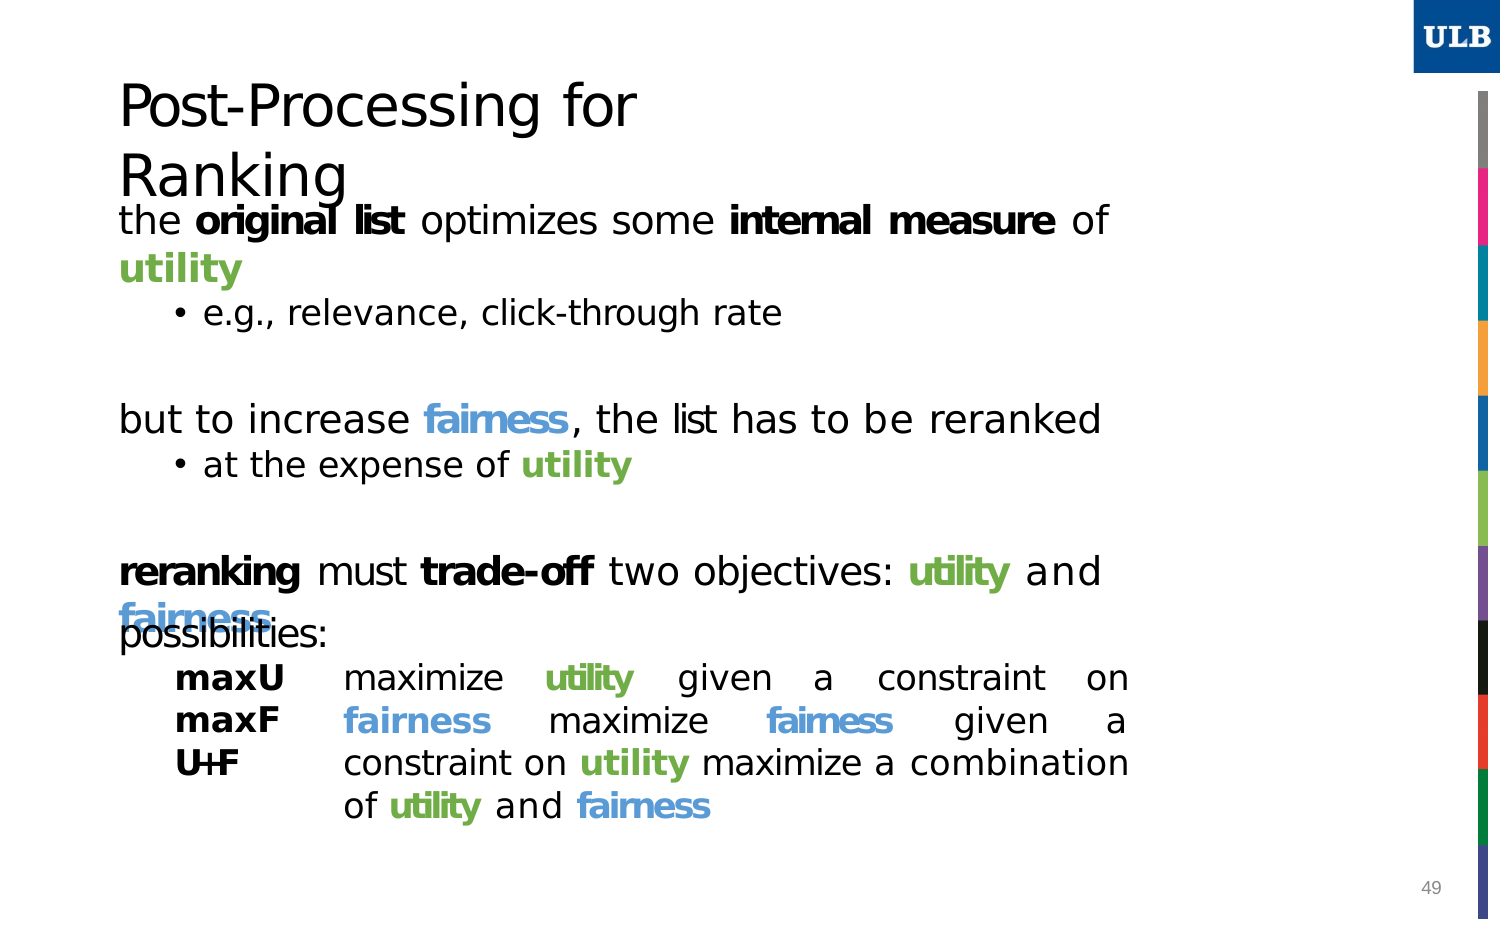

# Post-Processing for Ranking
the original list optimizes some internal measure of utility
e.g., relevance, click-through rate

but to increase fairness, the list has to be reranked
at the expense of utility

reranking must trade-off two objectives: utility and fairness
possibilities: maxU maxF U+F
maximize utility given a constraint on fairness maximize fairness given a constraint on utility maximize a combination of utility and fairness
49